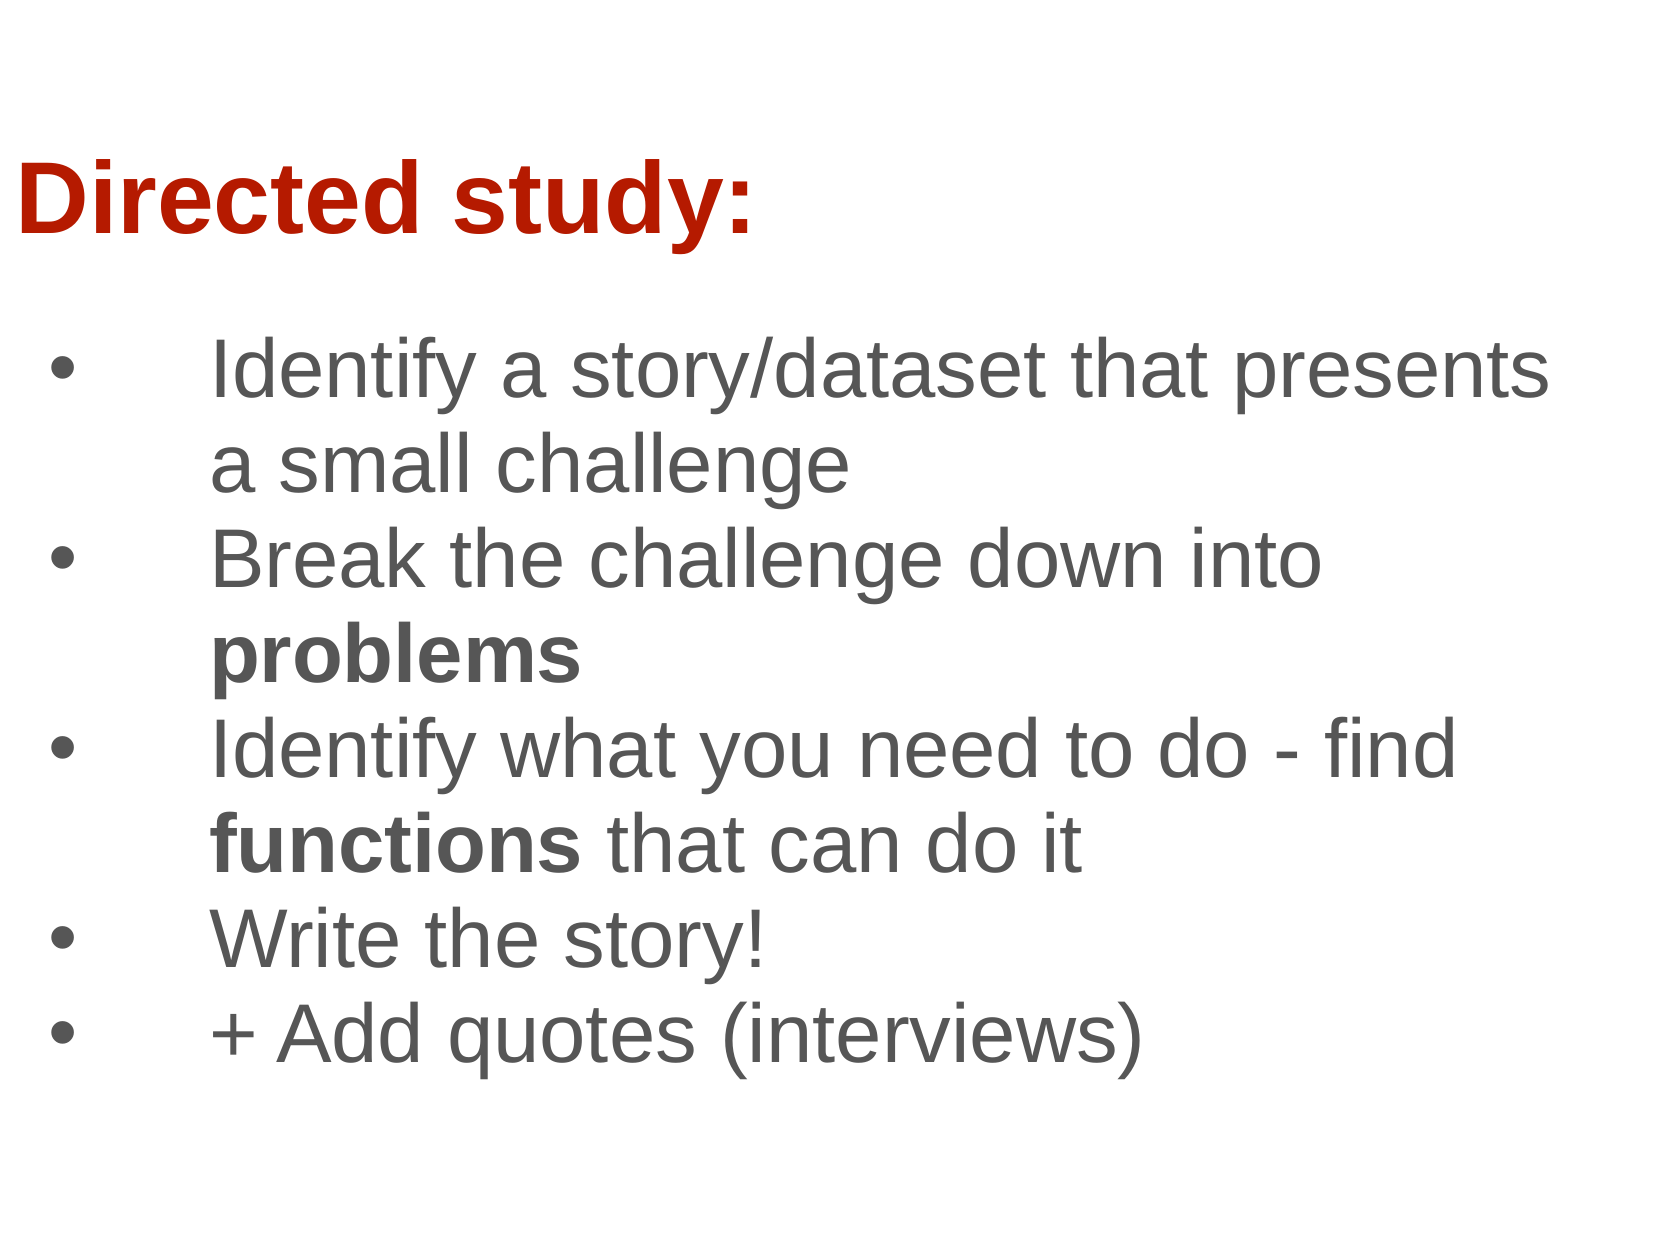

Directed study:
Identify a story/dataset that presents a small challenge
Break the challenge down into problems
Identify what you need to do - find functions that can do it
Write the story!
+ Add quotes (interviews)